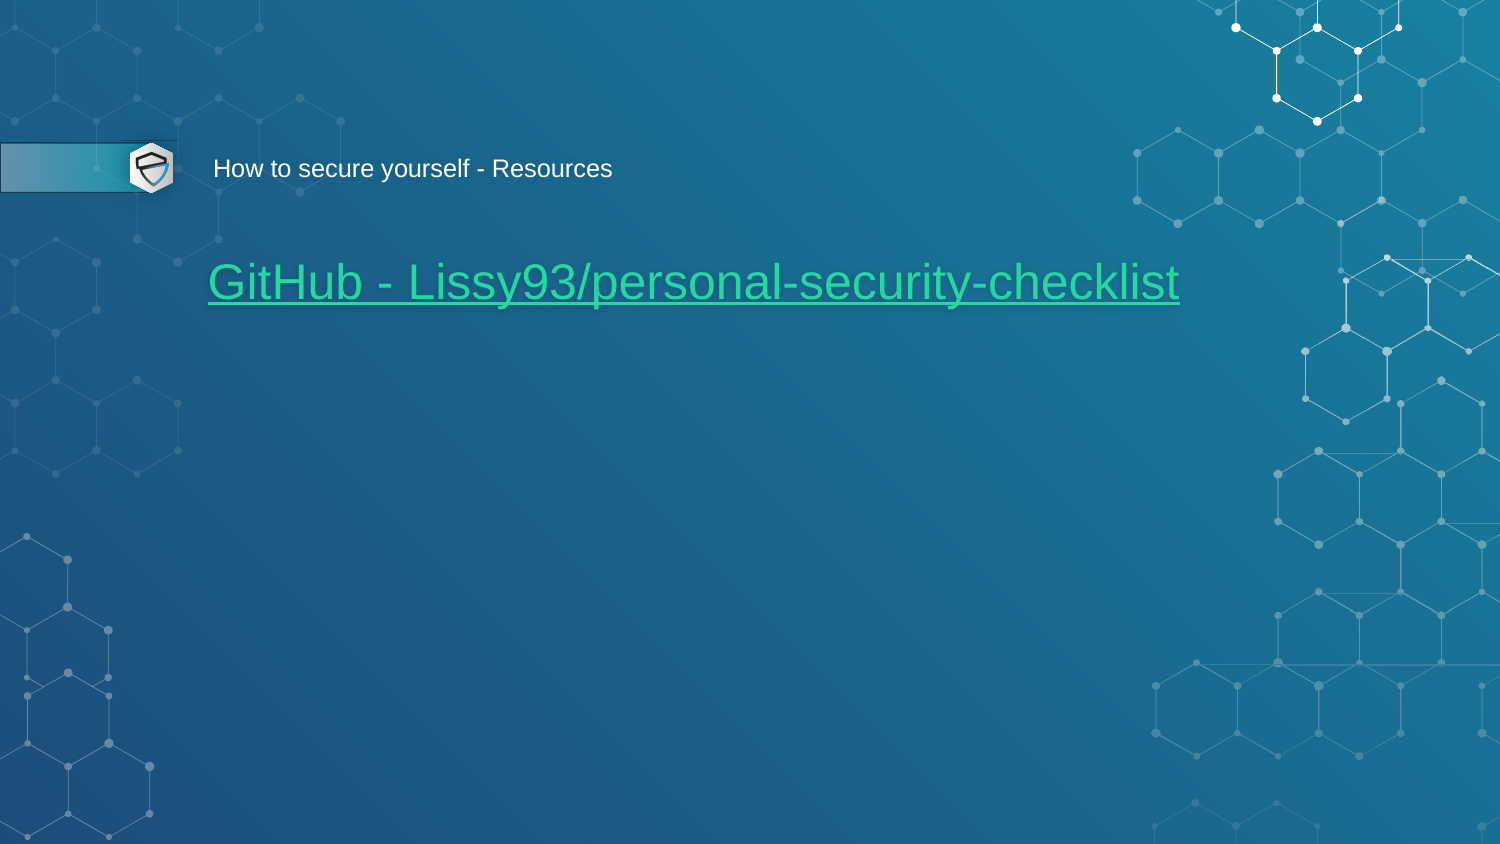

# How to secure yourself - Resources
GitHub - Lissy93/personal-security-checklist